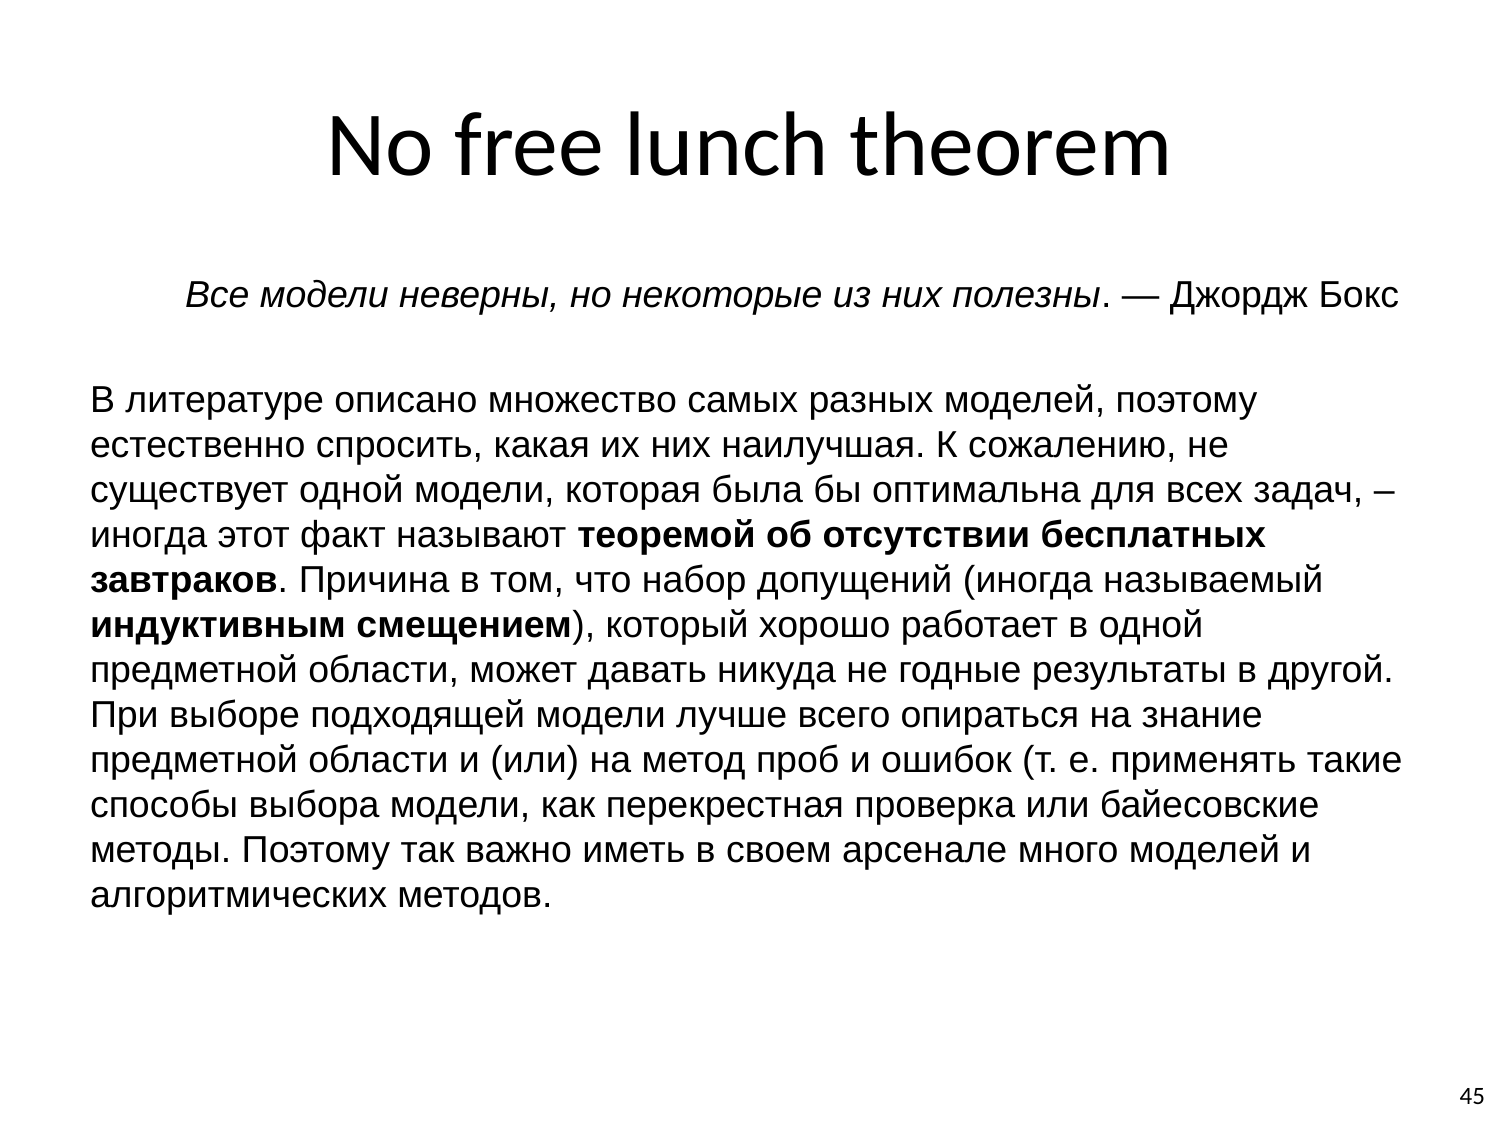

# No free lunch theorem
Все модели неверны, но некоторые из них полезны. — Джордж Бокс

В литературе описано множество самых разных моделей, поэтому естественно спросить, какая их них наилучшая. К сожалению, не существует одной модели, которая была бы оптимальна для всех задач, – иногда этот факт называют теоремой об отсутствии бесплатных завтраков. Причина в том, что набор допущений (иногда называемый индуктивным смещением), который хорошо работает в одной предметной области, может давать никуда не годные результаты в другой. При выборе подходящей модели лучше всего опираться на знание предметной области и (или) на метод проб и ошибок (т. е. применять такие способы выбора модели, как перекрестная проверка или байесовские методы. Поэтому так важно иметь в своем арсенале много моделей и алгоритмических методов.

45